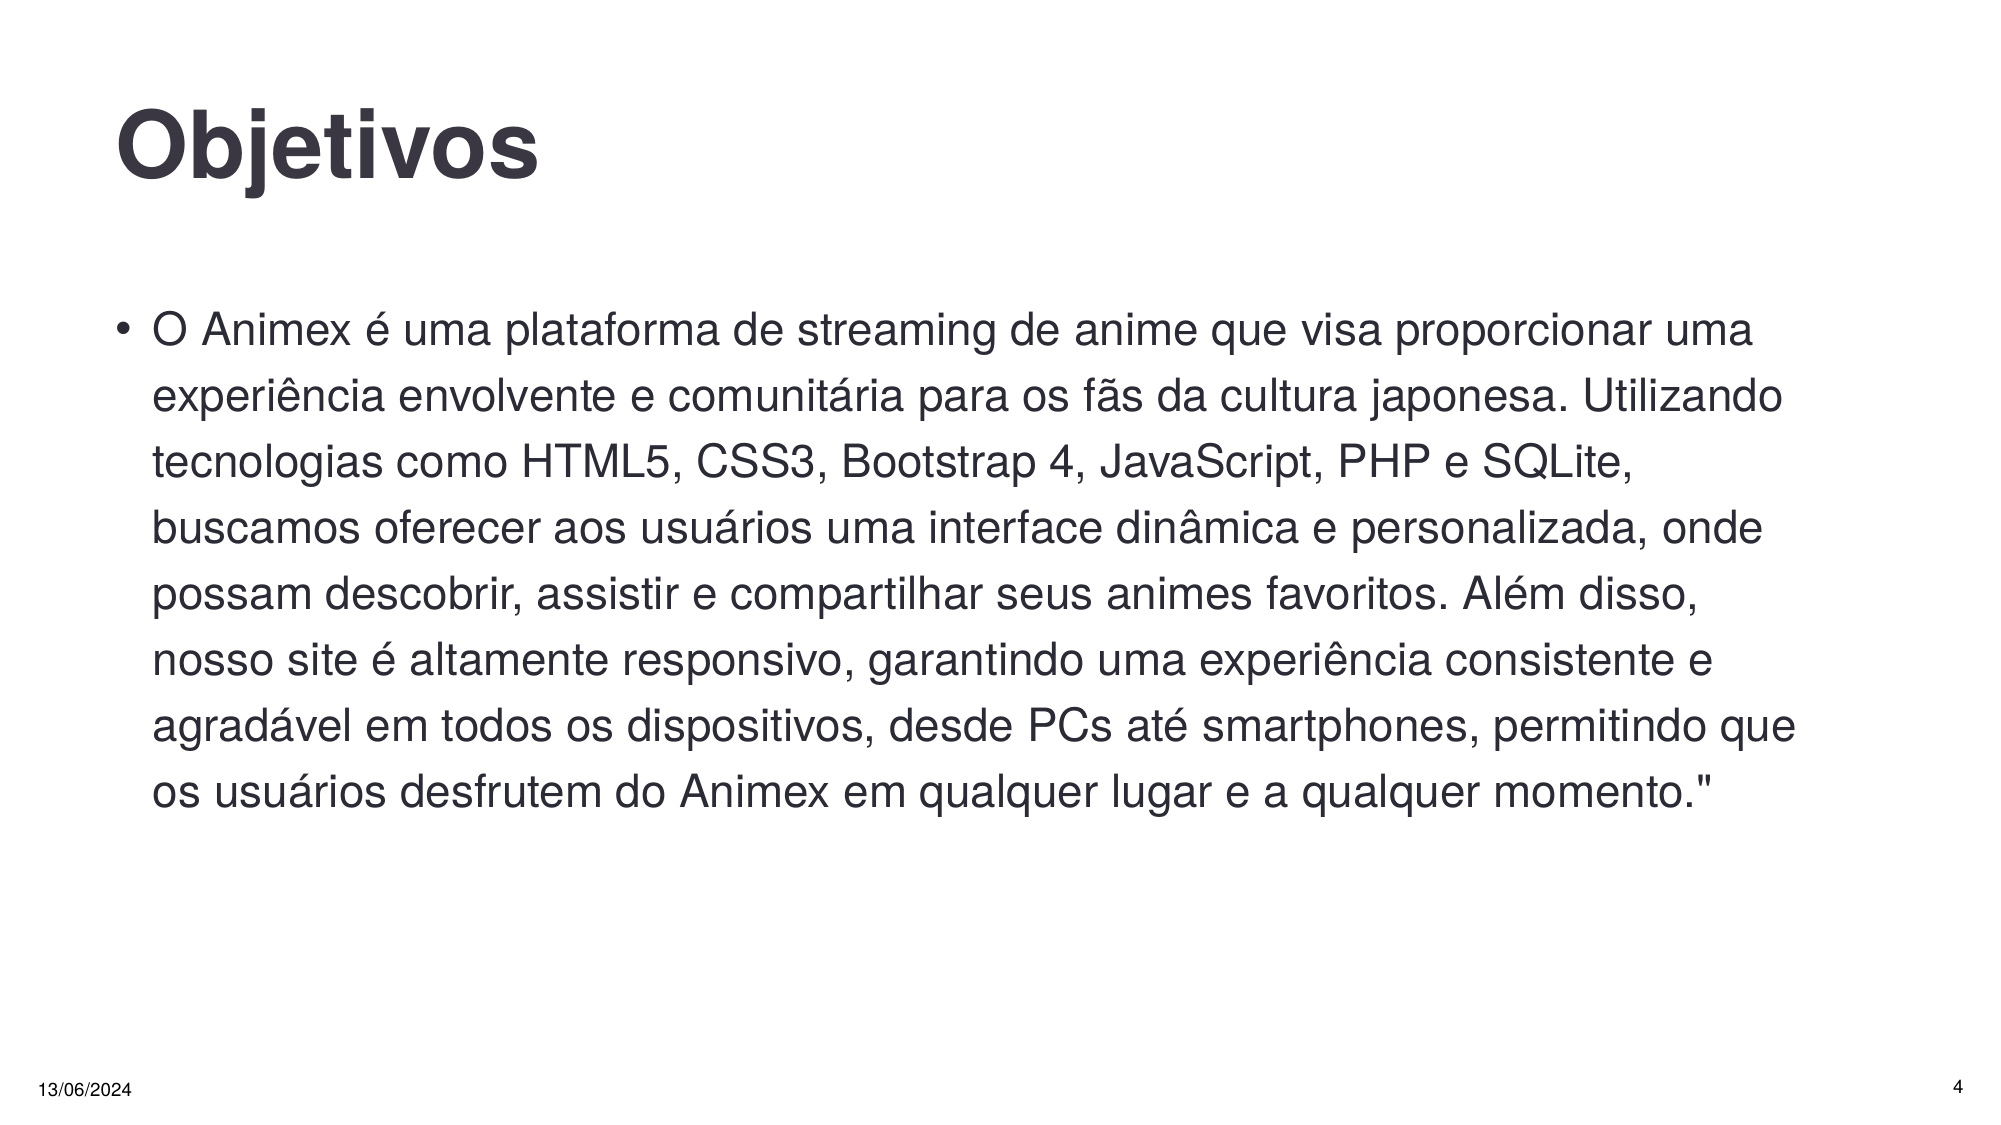

# Objetivos

O Animex é uma plataforma de streaming de anime que visa proporcionar uma experiência envolvente e comunitária para os fãs da cultura japonesa. Utilizando tecnologias como HTML5, CSS3, Bootstrap 4, JavaScript, PHP e SQLite, buscamos oferecer aos usuários uma interface dinâmica e personalizada, onde possam descobrir, assistir e compartilhar seus animes favoritos. Além disso, nosso site é altamente responsivo, garantindo uma experiência consistente e agradável em todos os dispositivos, desde PCs até smartphones, permitindo que os usuários desfrutem do Animex em qualquer lugar e a qualquer momento."

13/06/2024

4